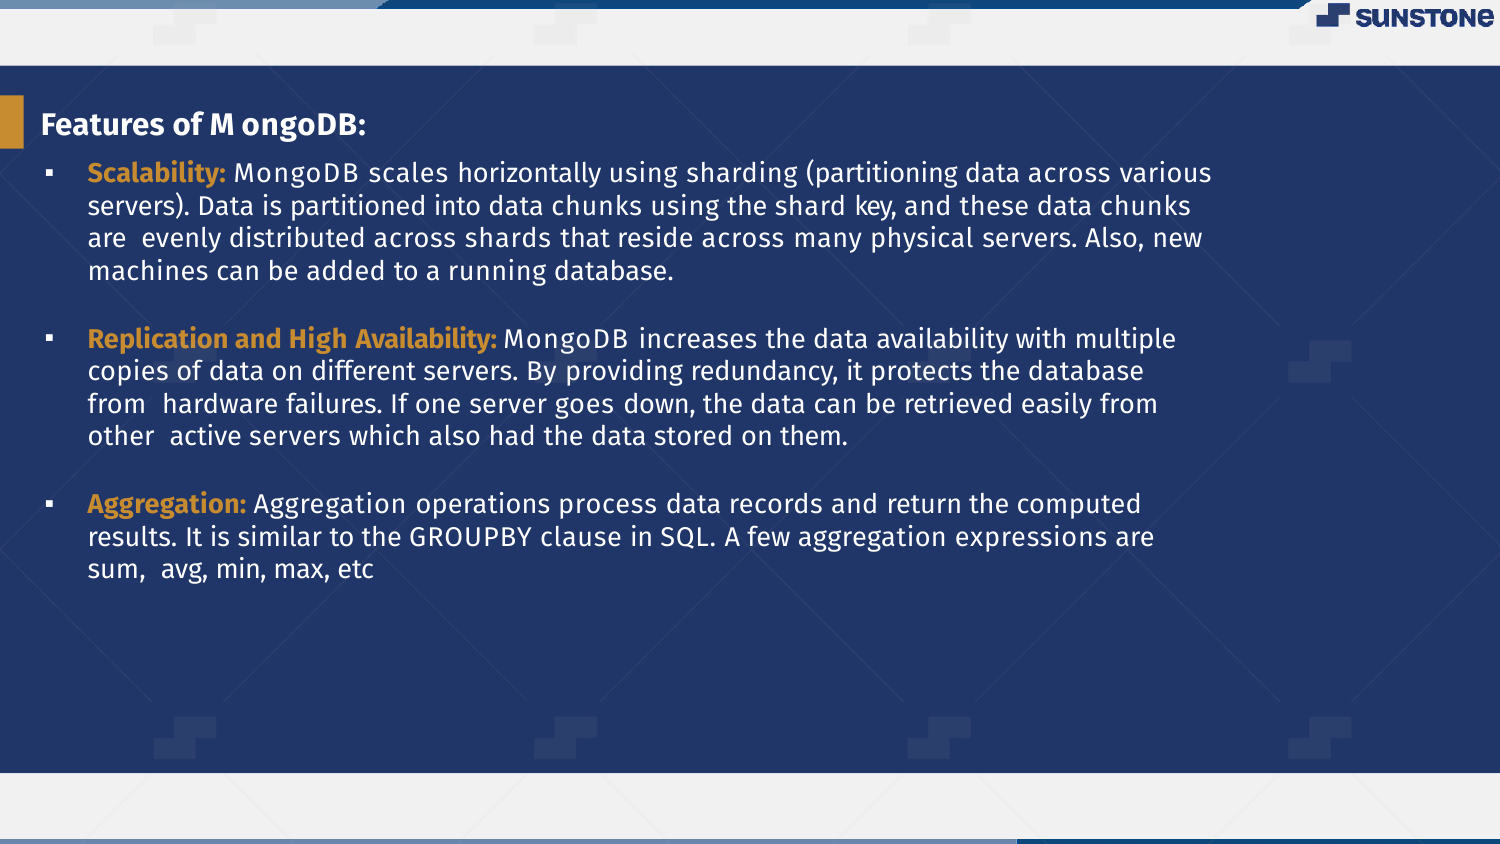

# Features of M ongoDB:
Scalability: MongoDB scales horizontally using sharding (partitioning data across various  servers). Data is partitioned into data chunks using the shard key, and these data chunks are  evenly distributed across shards that reside across many physical servers. Also, new  machines can be added to a running database.

Replication and High Availability: MongoDB increases the data availability with multiple  copies of data on different servers. By providing redundancy, it protects the database from  hardware failures. If one server goes down, the data can be retrieved easily from other  active servers which also had the data stored on them.

Aggregation: Aggregation operations process data records and return the computed  results. It is similar to the GROUPBY clause in SQL. A few aggregation expressions are sum,  avg, min, max, etc